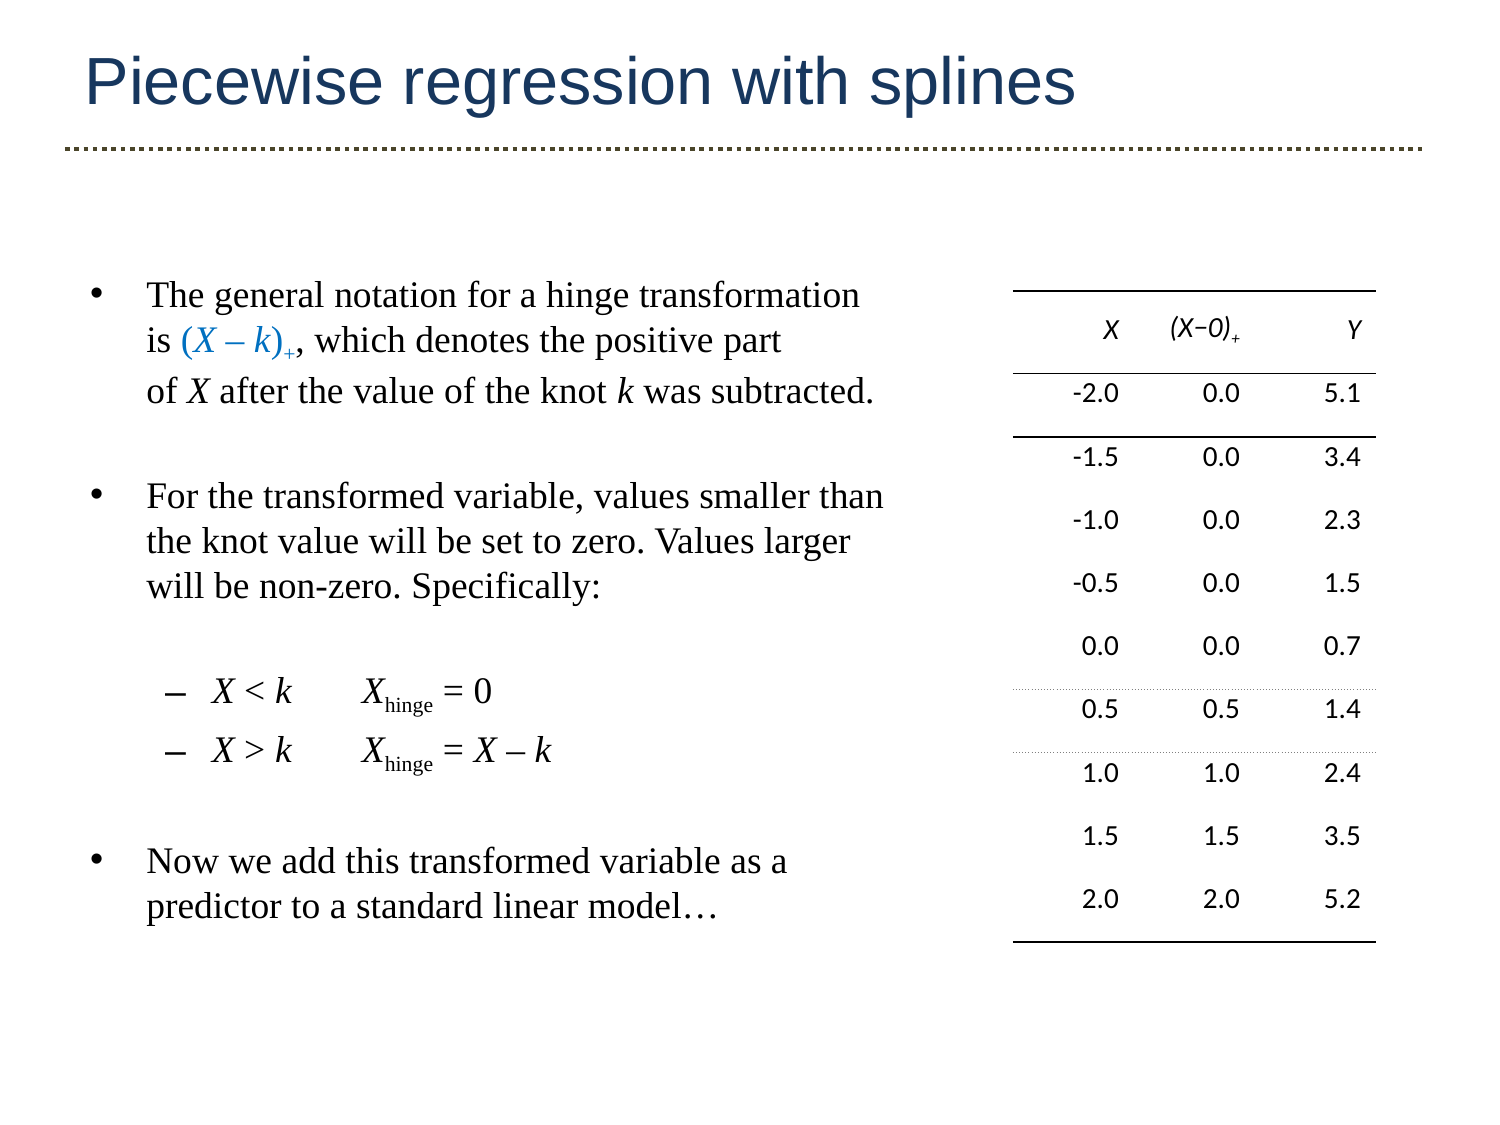

Piecewise regression with splines
The general notation for a hinge transformation
is (X – k)+, which denotes the positive part
of X after the value of the knot k was subtracted.

For the transformed variable, values smaller than
the knot value will be set to zero. Values larger
will be non-zero. Specifically:

X < k	Xhinge = 0
X > k	Xhinge = X – k

Now we add this transformed variable as a
predictor to a standard linear model…

| X | (X−0)+ | Y |
| --- | --- | --- |
| -2.0 | 0.0 | 5.1 |
| -1.5 | 0.0 | 3.4 |
| -1.0 | 0.0 | 2.3 |
| -0.5 | 0.0 | 1.5 |
| 0.0 | 0.0 | 0.7 |
| 0.5 | 0.5 | 1.4 |
| 1.0 | 1.0 | 2.4 |
| 1.5 | 1.5 | 3.5 |
| 2.0 | 2.0 | 5.2 |